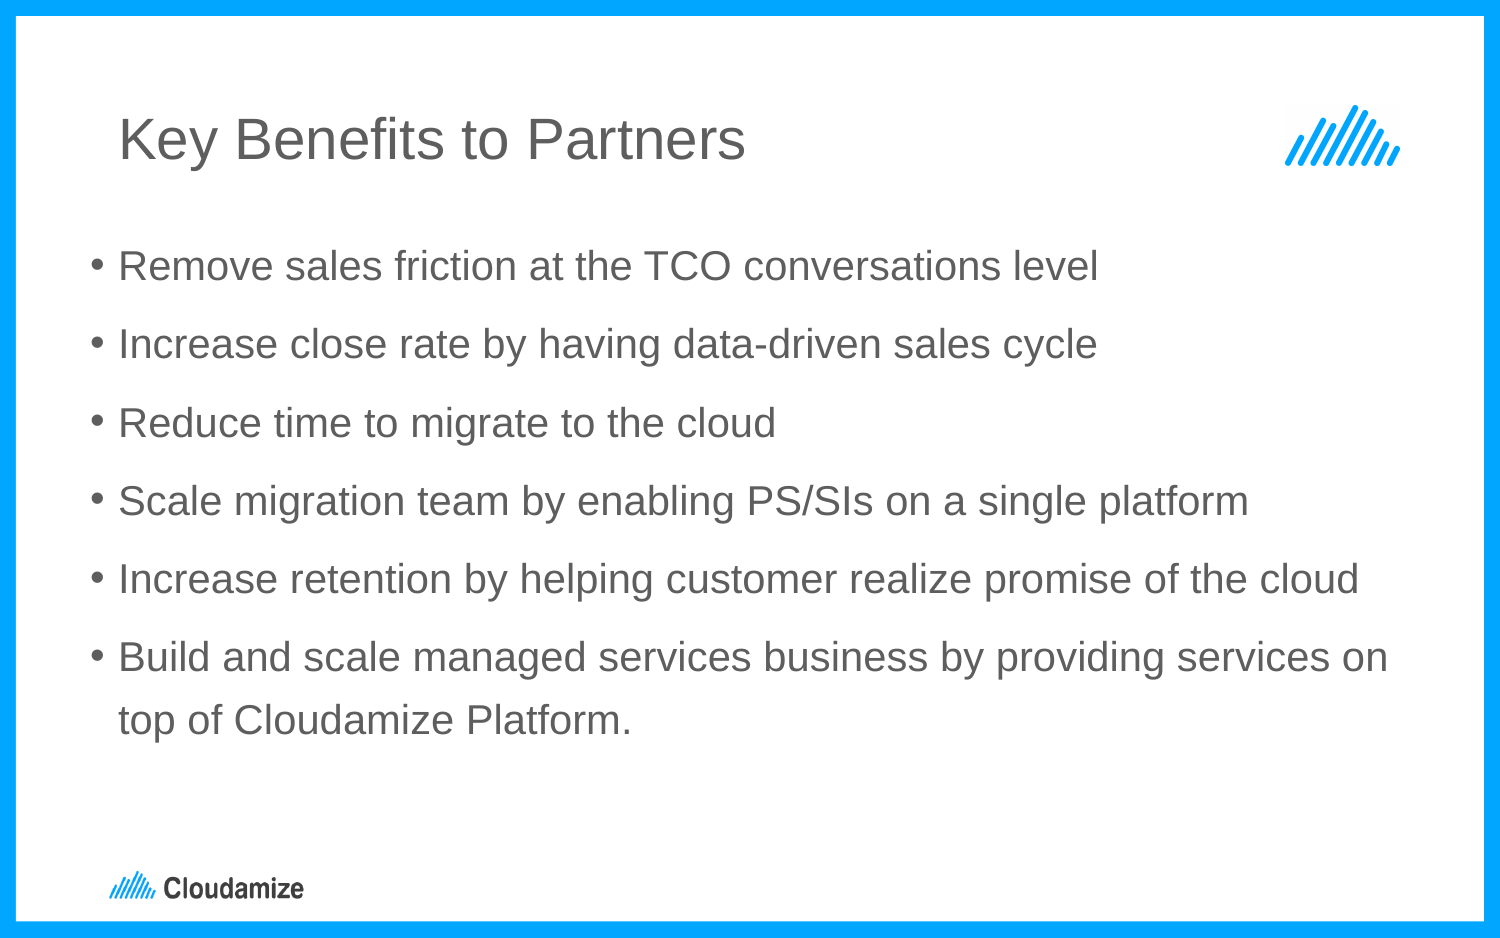

# Key Benefits to Partners
Remove sales friction at the TCO conversations level
Increase close rate by having data-driven sales cycle
Reduce time to migrate to the cloud
Scale migration team by enabling PS/SIs on a single platform
Increase retention by helping customer realize promise of the cloud
Build and scale managed services business by providing services on top of Cloudamize Platform.